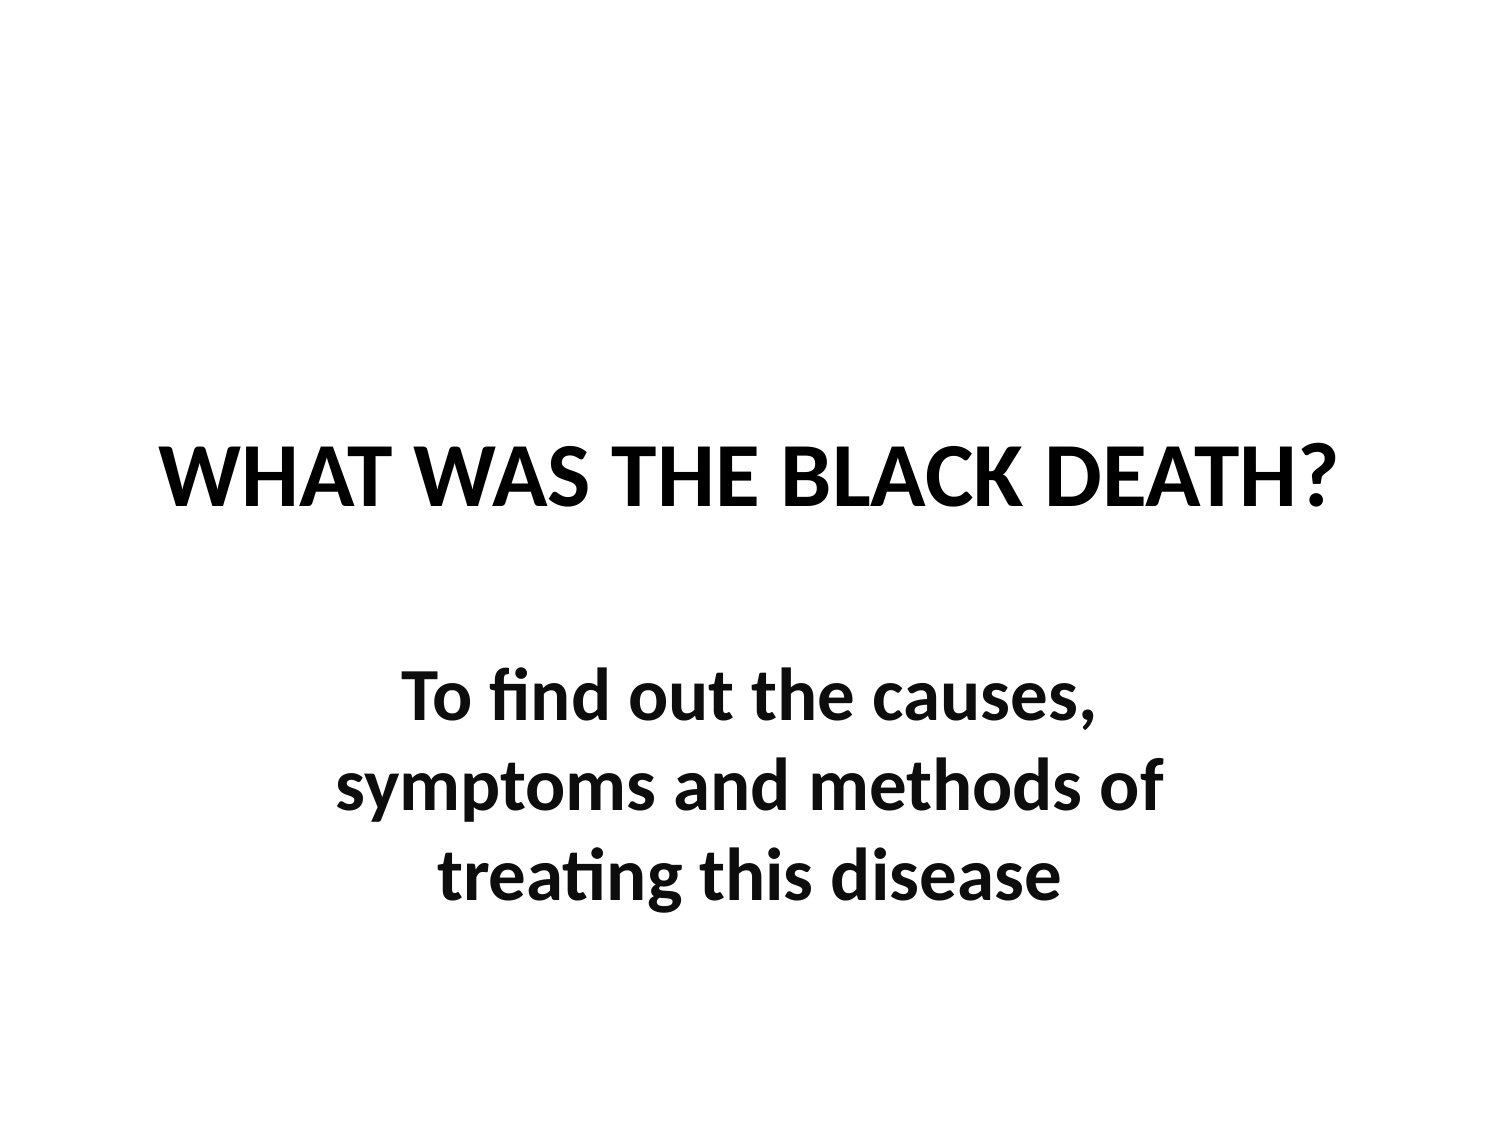

# WHAT WAS THE BLACK DEATH?
To find out the causes, symptoms and methods of treating this disease